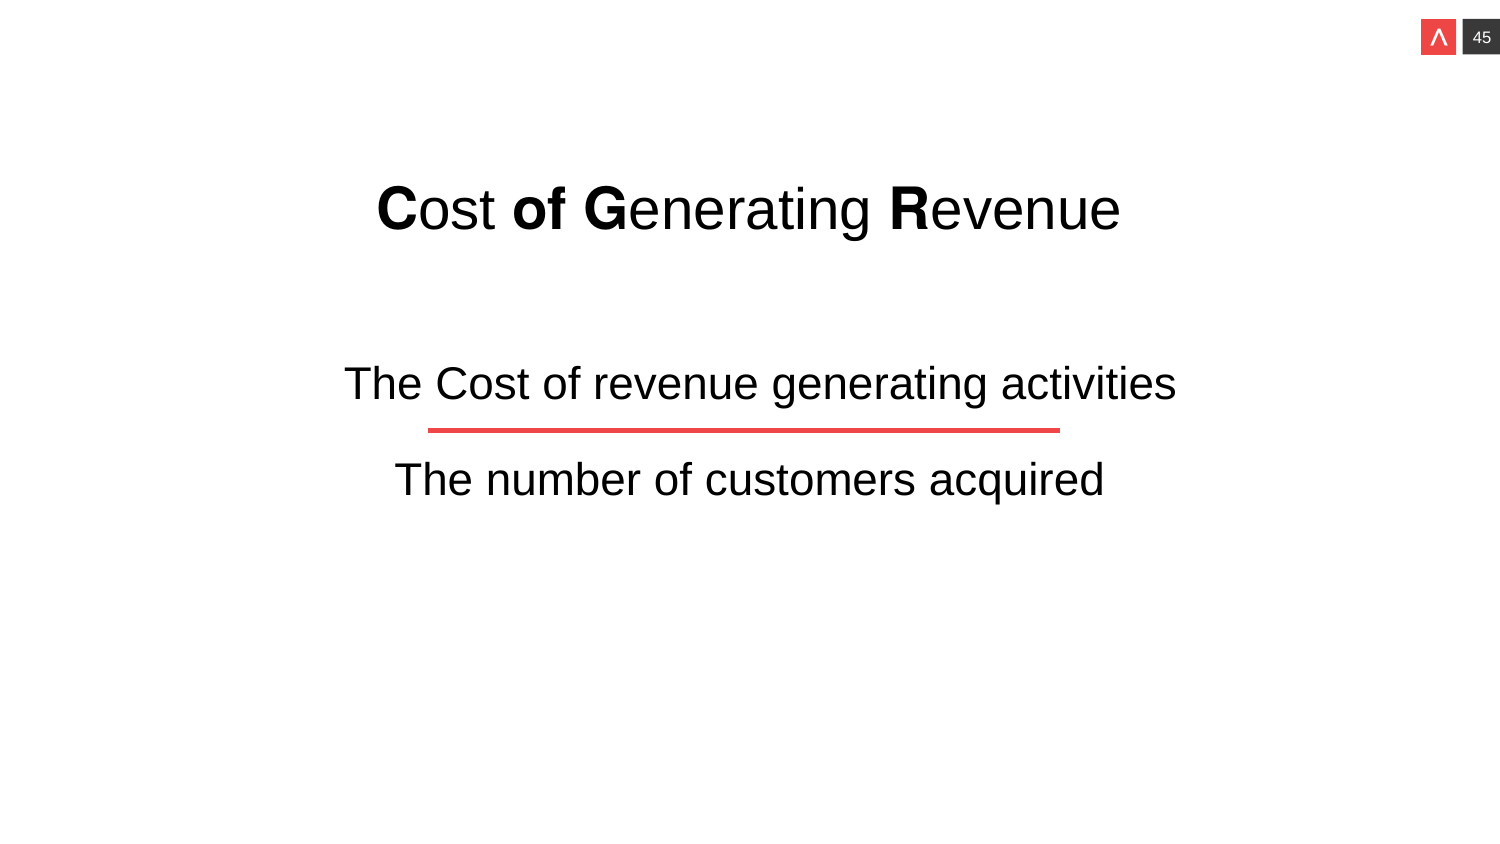

Cost of Generating Revenue
The Cost of revenue generating activities
The number of customers acquired